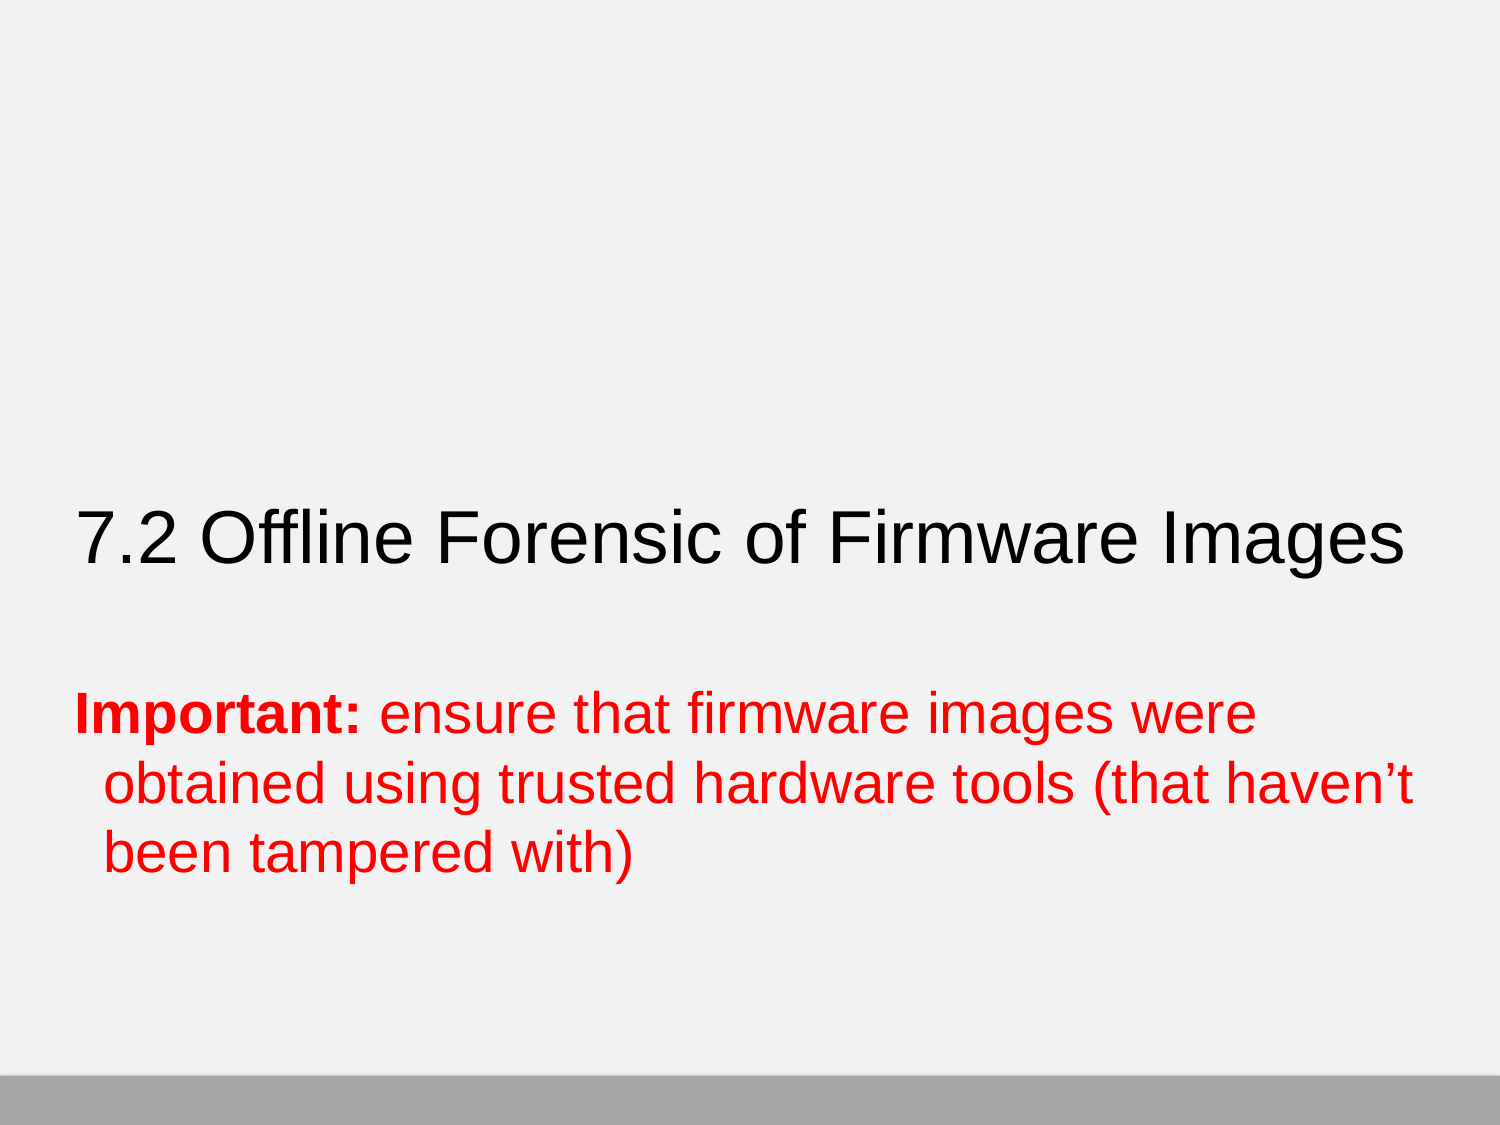

# 7.2 Offline Forensic of Firmware Images
Important: ensure that firmware images were obtained using trusted hardware tools (that haven’t been tampered with)